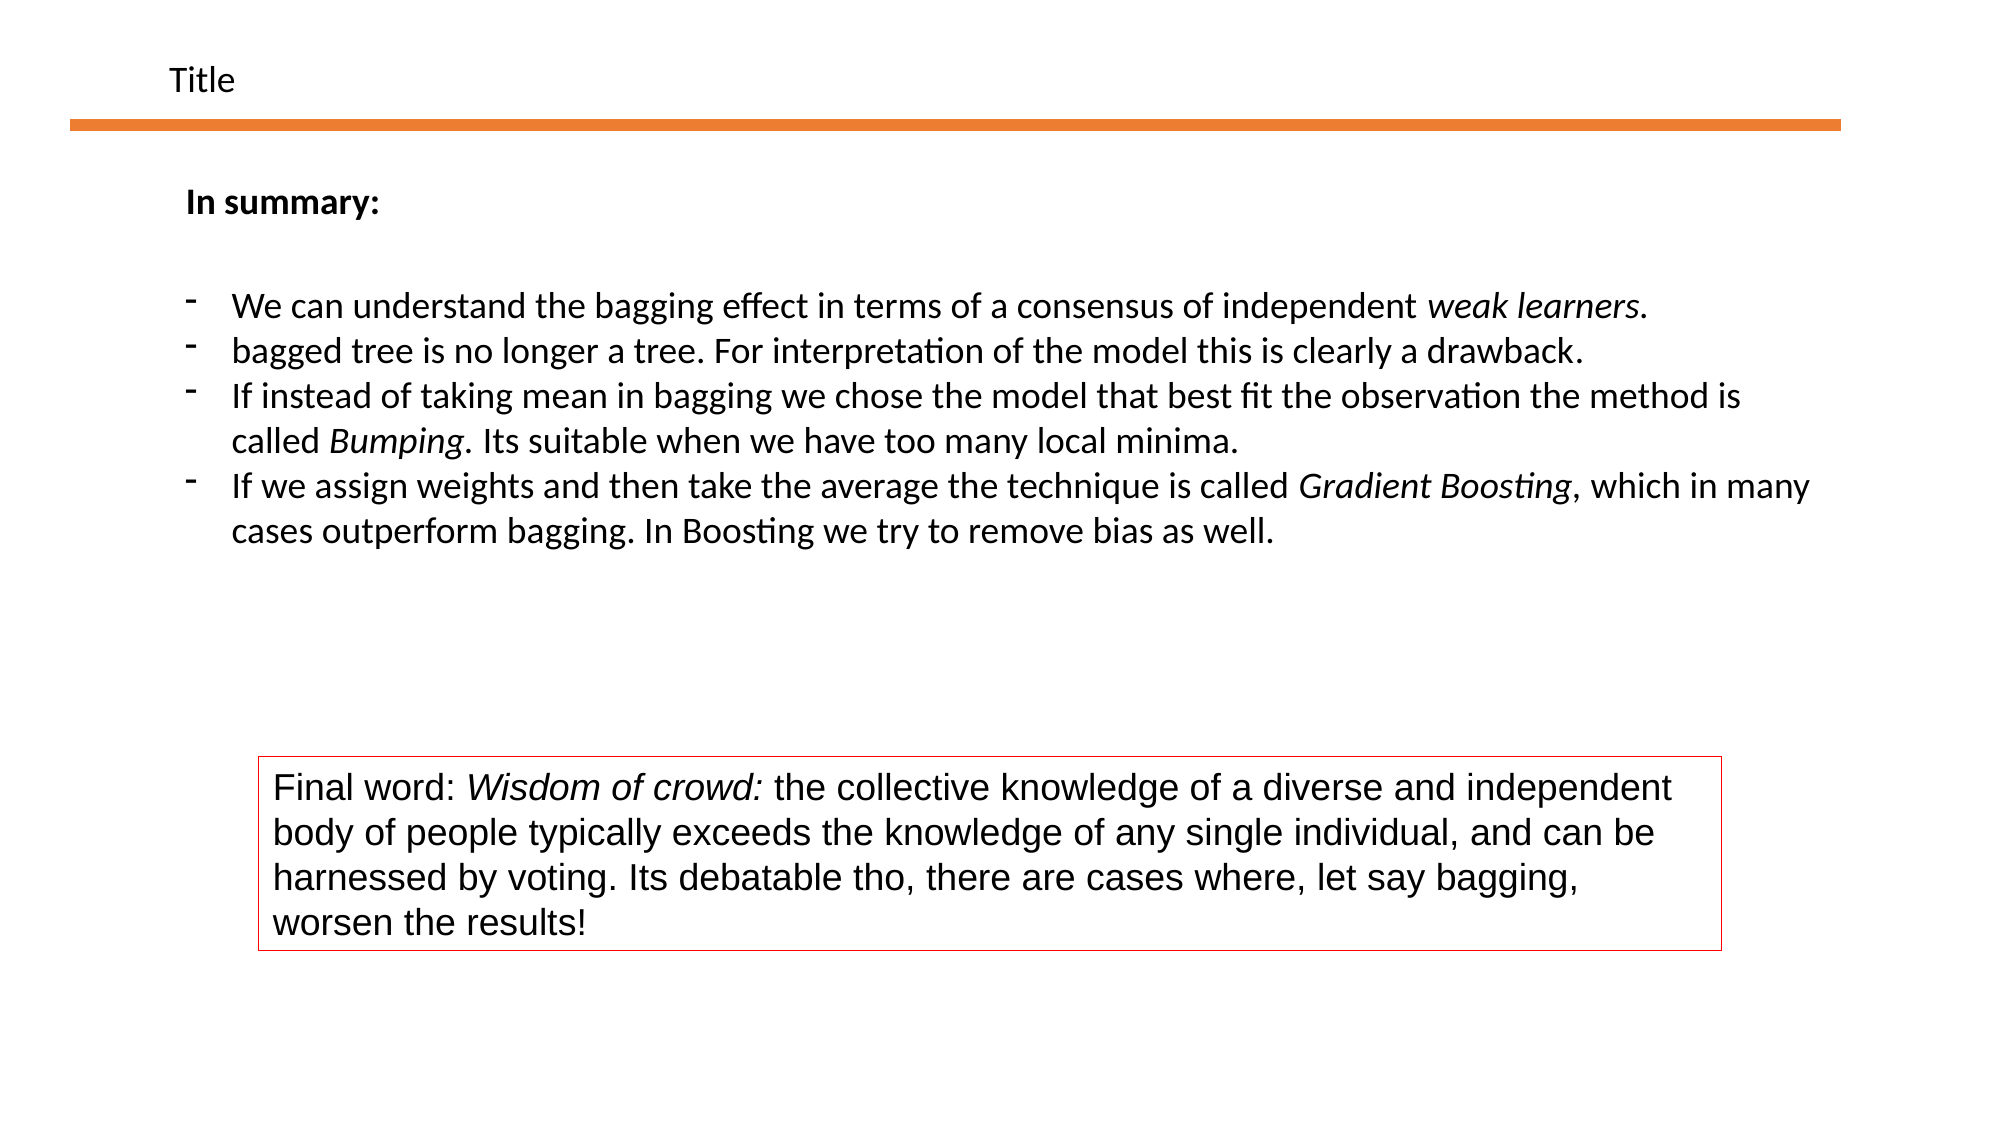

Title
In summary:
We can understand the bagging effect in terms of a consensus of independent weak learners.
bagged tree is no longer a tree. For interpretation of the model this is clearly a drawback.
If instead of taking mean in bagging we chose the model that best fit the observation the method is called Bumping. Its suitable when we have too many local minima.
If we assign weights and then take the average the technique is called Gradient Boosting, which in many cases outperform bagging. In Boosting we try to remove bias as well.
Final word: Wisdom of crowd: the collective knowledge of a diverse and independent body of people typically exceeds the knowledge of any single individual, and can be harnessed by voting. Its debatable tho, there are cases where, let say bagging, worsen the results!